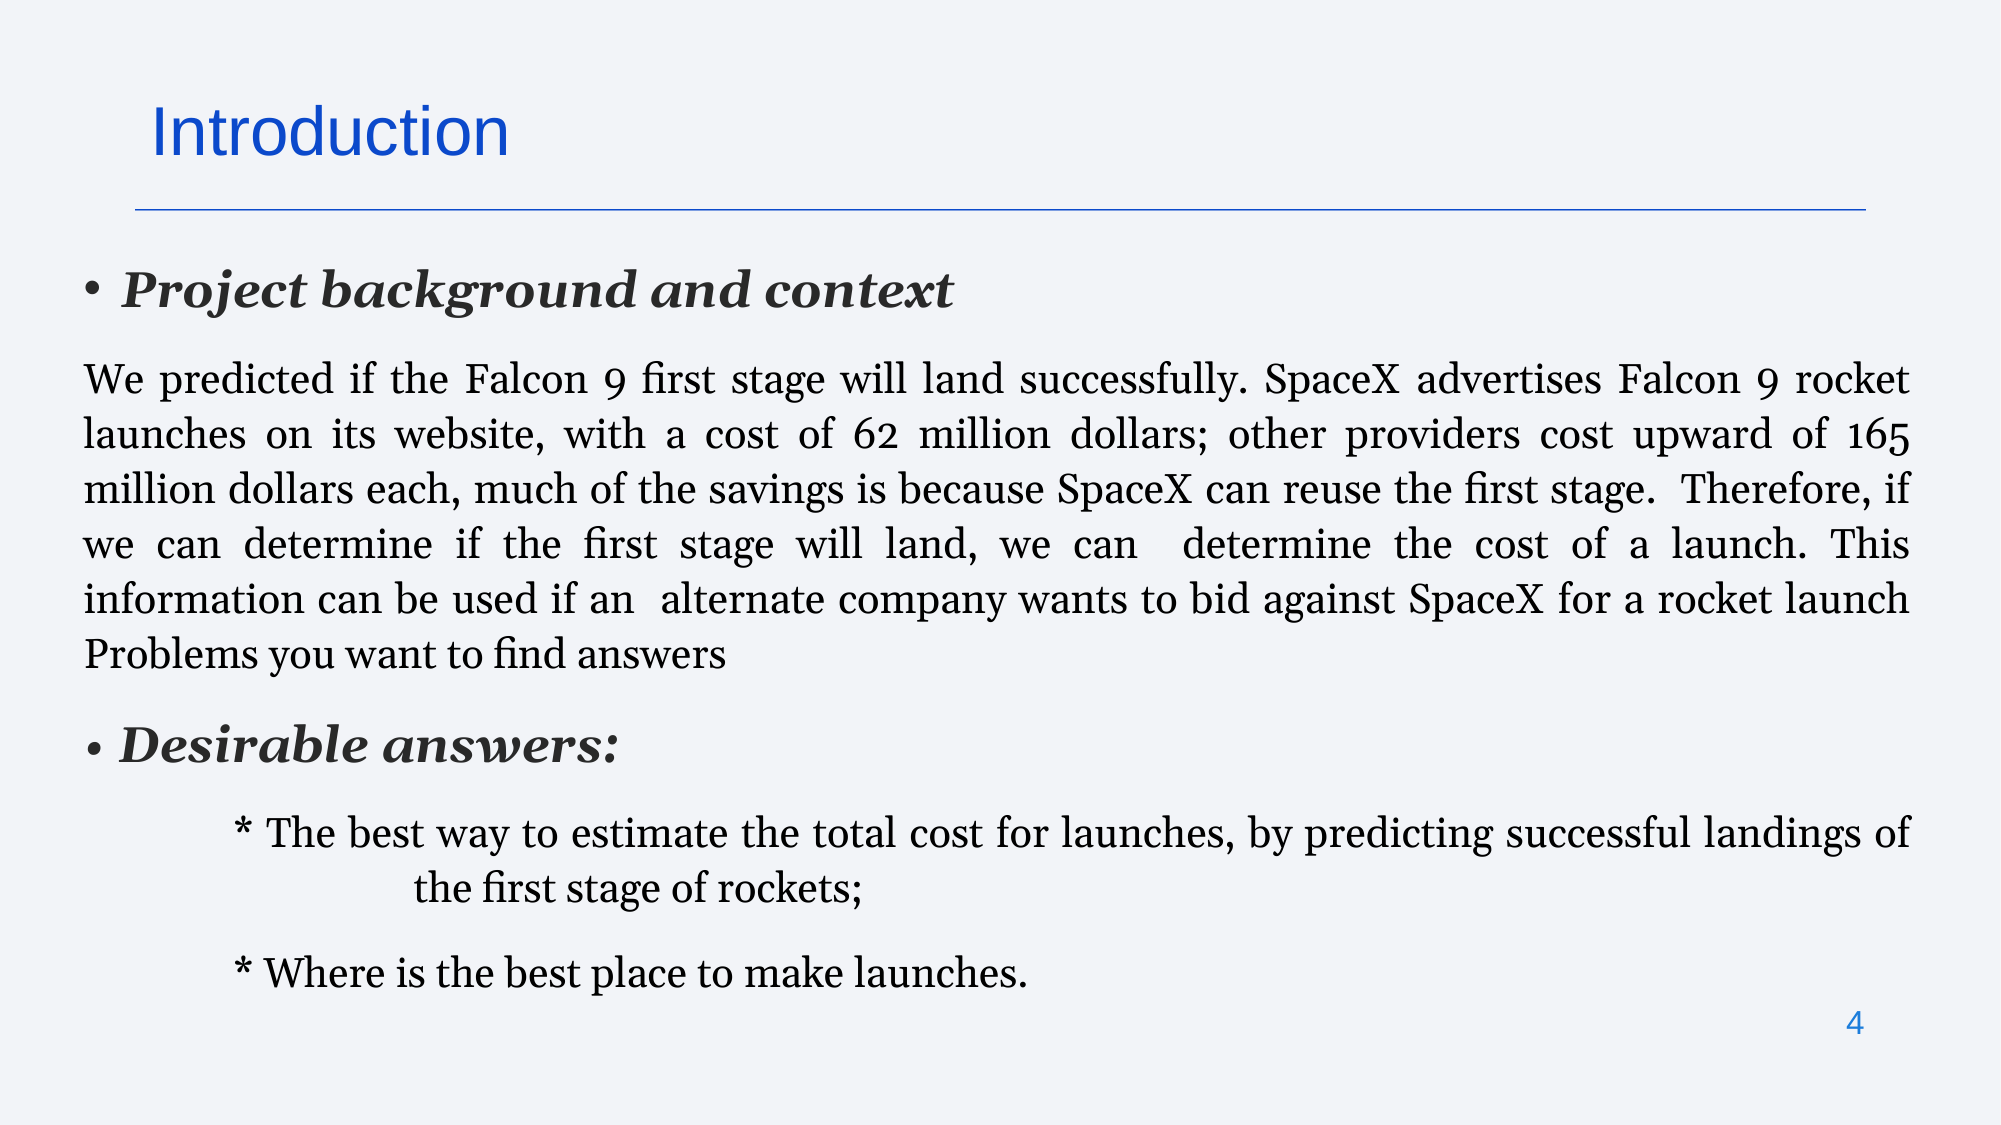

Introduction
Project background and context
We predicted if the Falcon 9 first stage will land successfully. SpaceX advertises Falcon 9 rocket launches on its website, with a cost of 62 million dollars; other providers cost upward of 165 million dollars each, much of the savings is because SpaceX can reuse the first stage.  Therefore, if we can determine if the first stage will land, we can  determine the cost of a launch. This information can be used if an  alternate company wants to bid against SpaceX for a rocket launch Problems you want to find answers
• Desirable answers:
	* The best way to estimate the total cost for launches, by predicting successful landings of 		   the first stage of rockets;
	* Where is the best place to make launches.

4